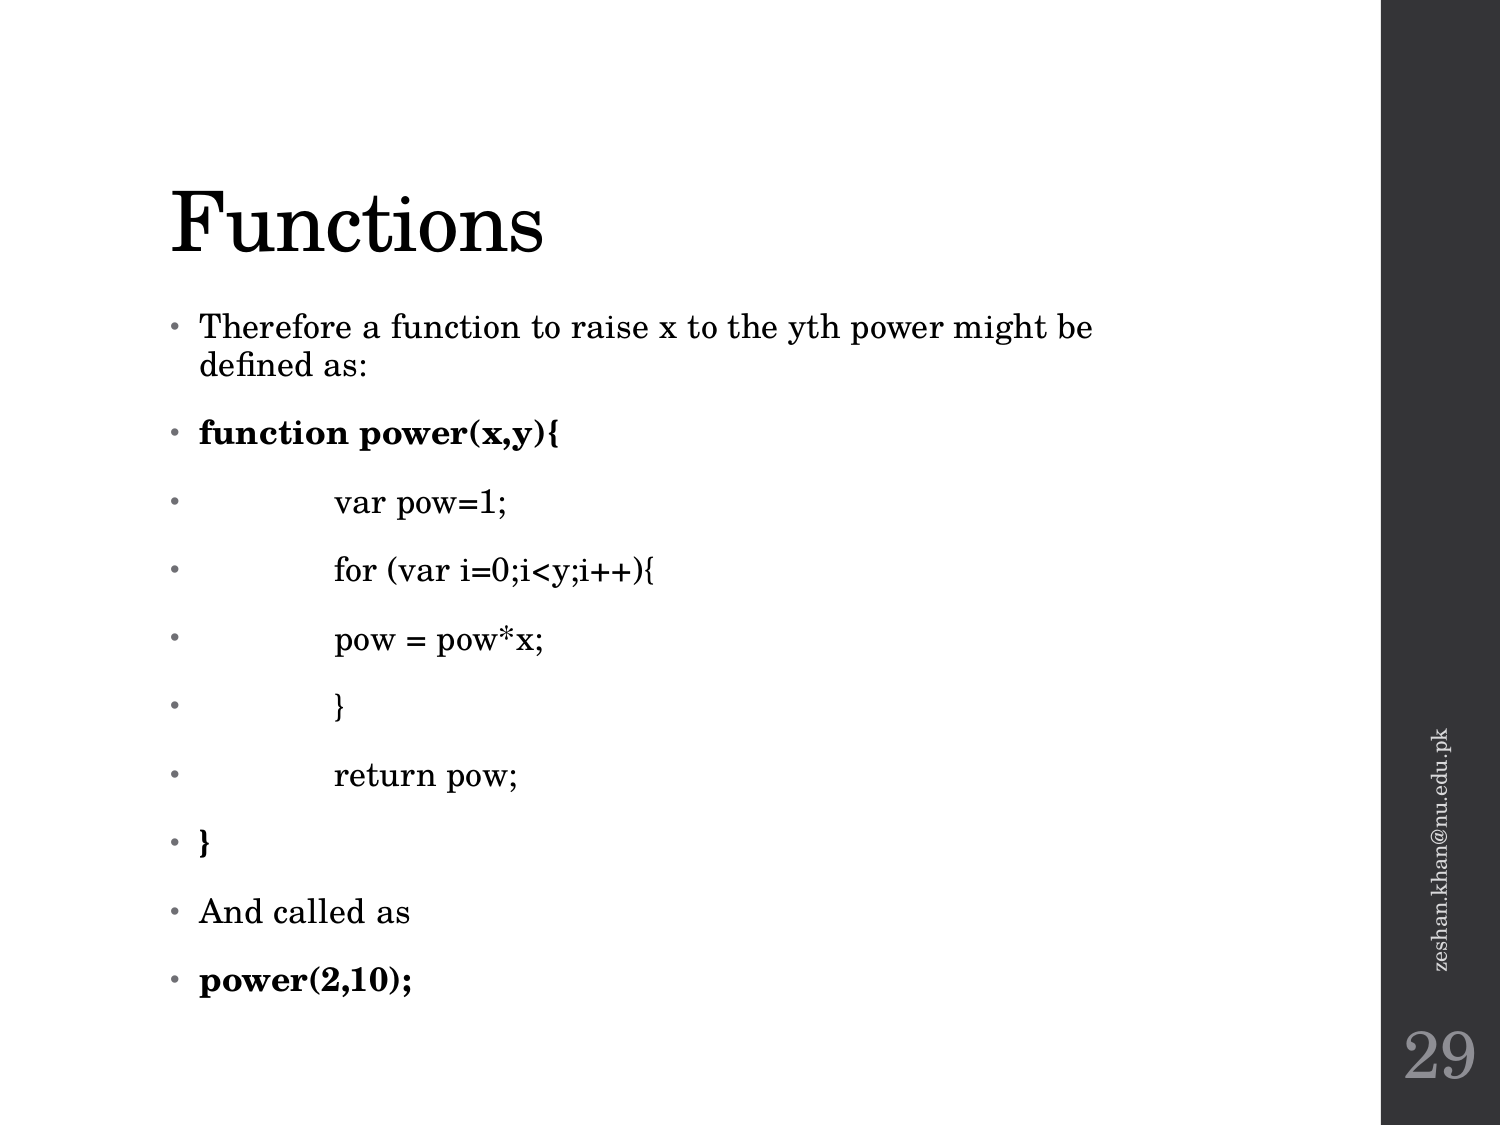

# Functions
Therefore a function to raise x to the yth power might be defined as:
function power(x,y){
	var pow=1;
	for (var i=0;i<y;i++){
		pow = pow*x;
	}
	return pow;
}
And called as
power(2,10);
zeshan.khan@nu.edu.pk
29